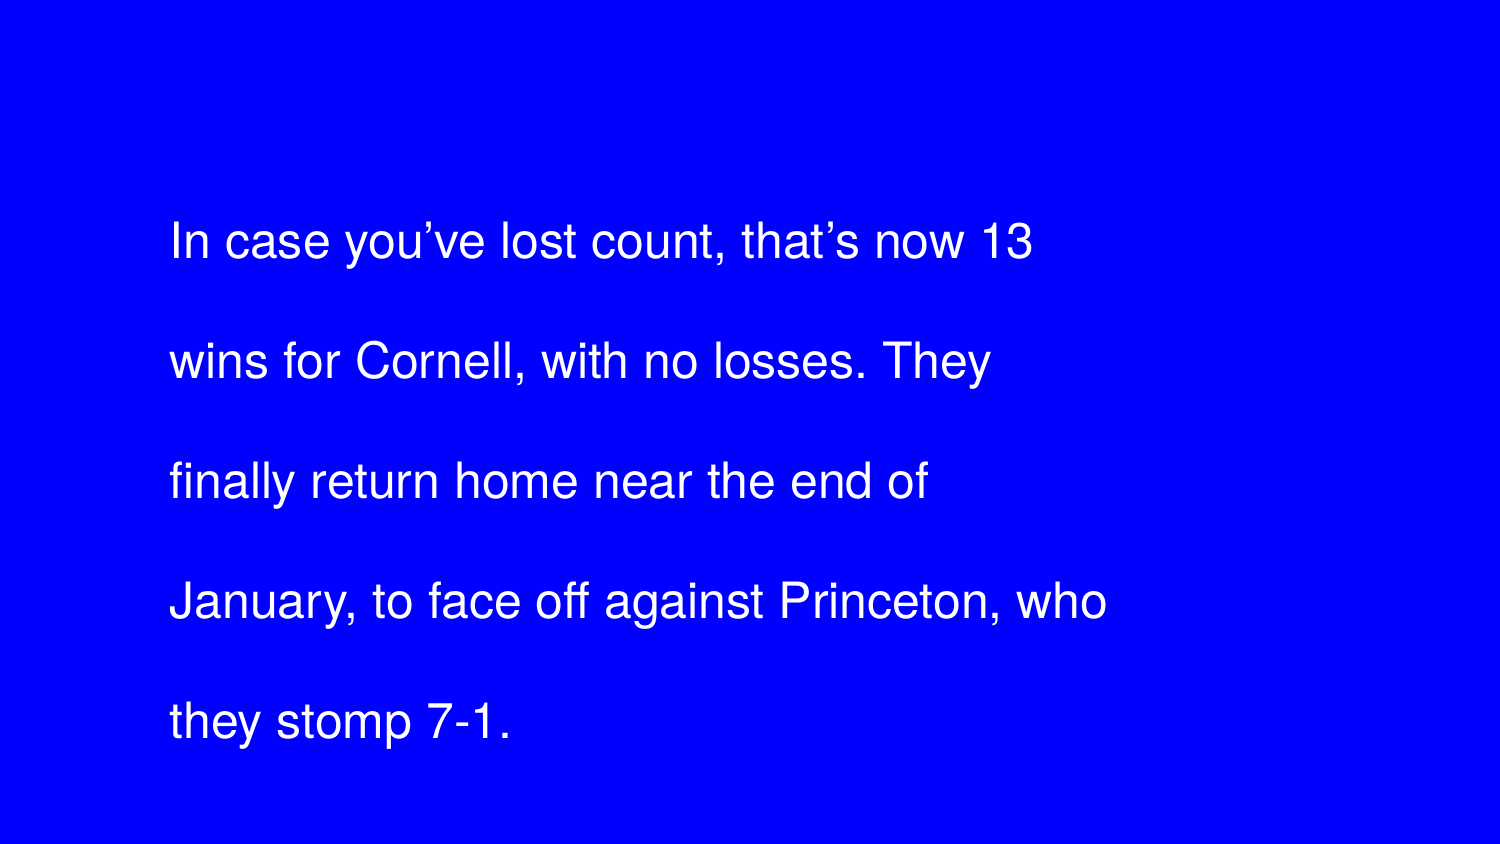

In case you’ve lost count, that’s now 13 wins for Cornell, with no losses. They finally return home near the end of January, to face off against Princeton, who they stomp 7-1.